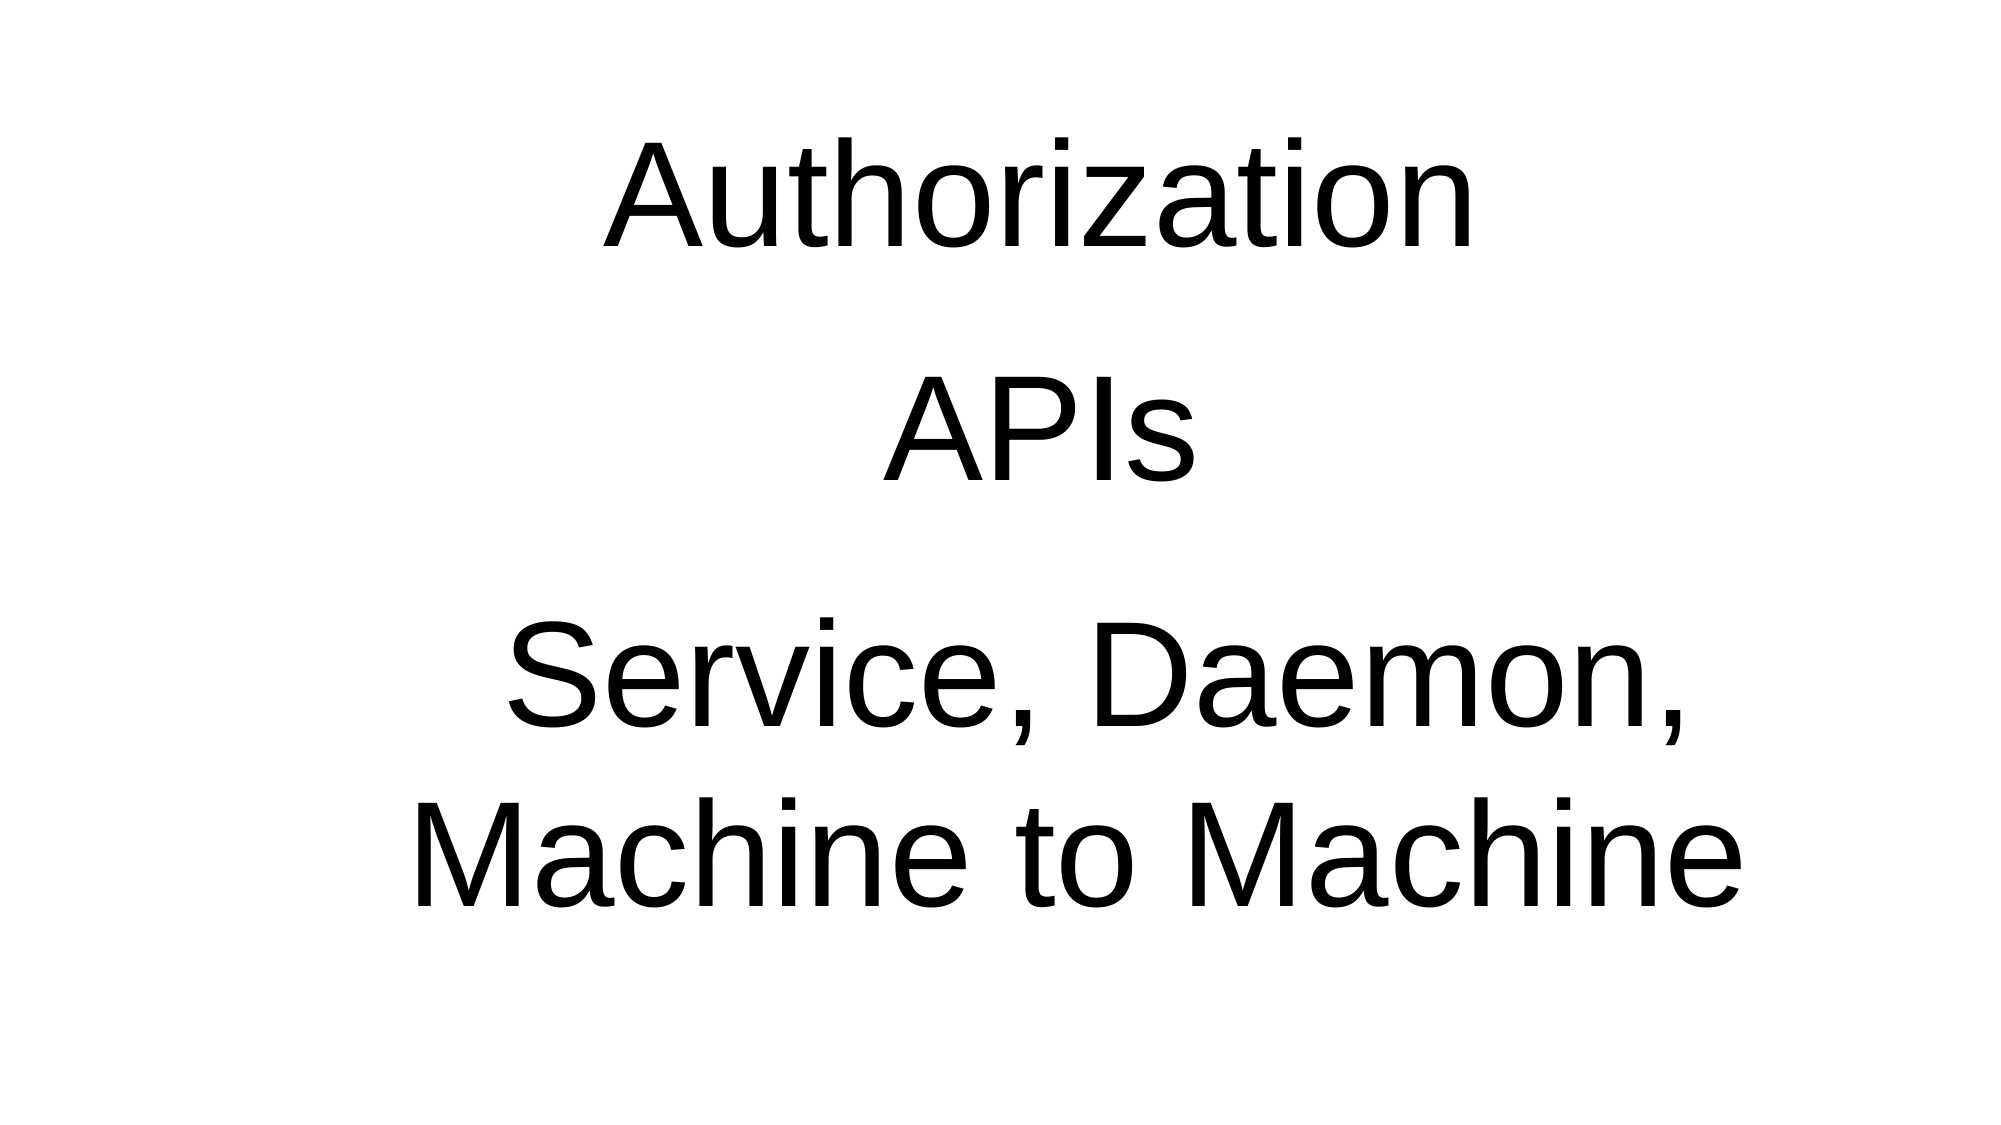

Authorization
  APIs
 Service, Daemon, Machine to Machine